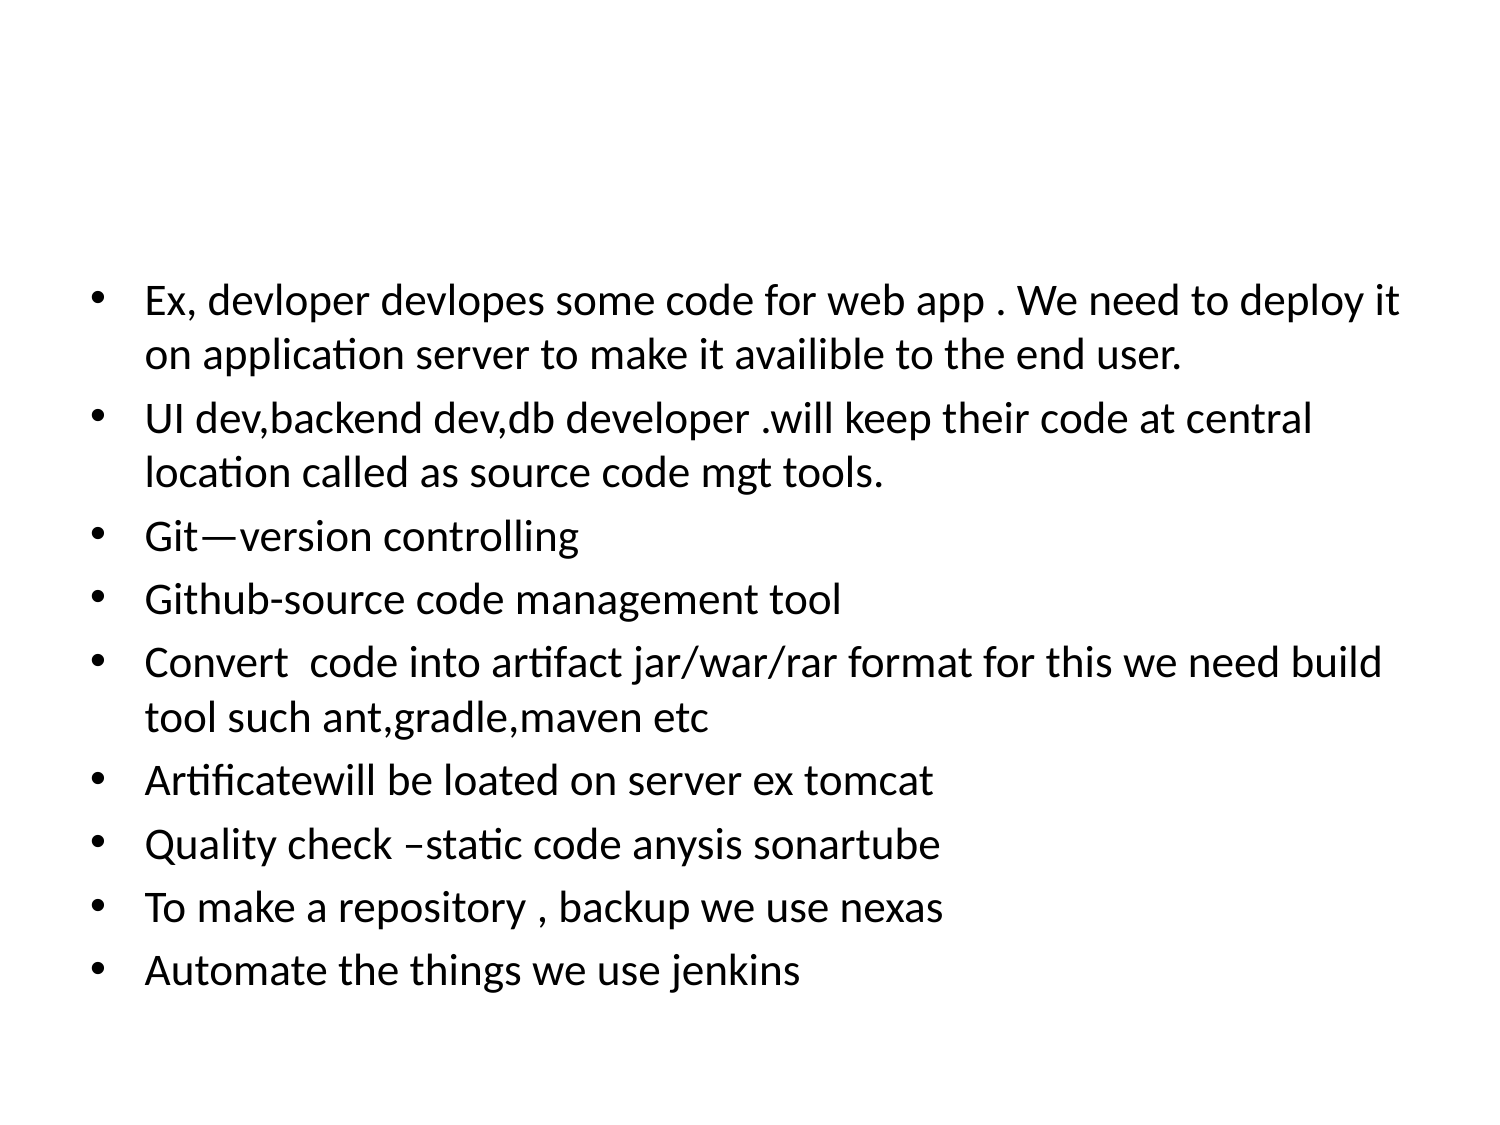

#
Ex, devloper devlopes some code for web app . We need to deploy it on application server to make it availible to the end user.
UI dev,backend dev,db developer .will keep their code at central location called as source code mgt tools.
Git—version controlling
Github-source code management tool
Convert  code into artifact jar/war/rar format for this we need build tool such ant,gradle,maven etc
Artificatewill be loated on server ex tomcat
Quality check –static code anysis sonartube
To make a repository , backup we use nexas
Automate the things we use jenkins